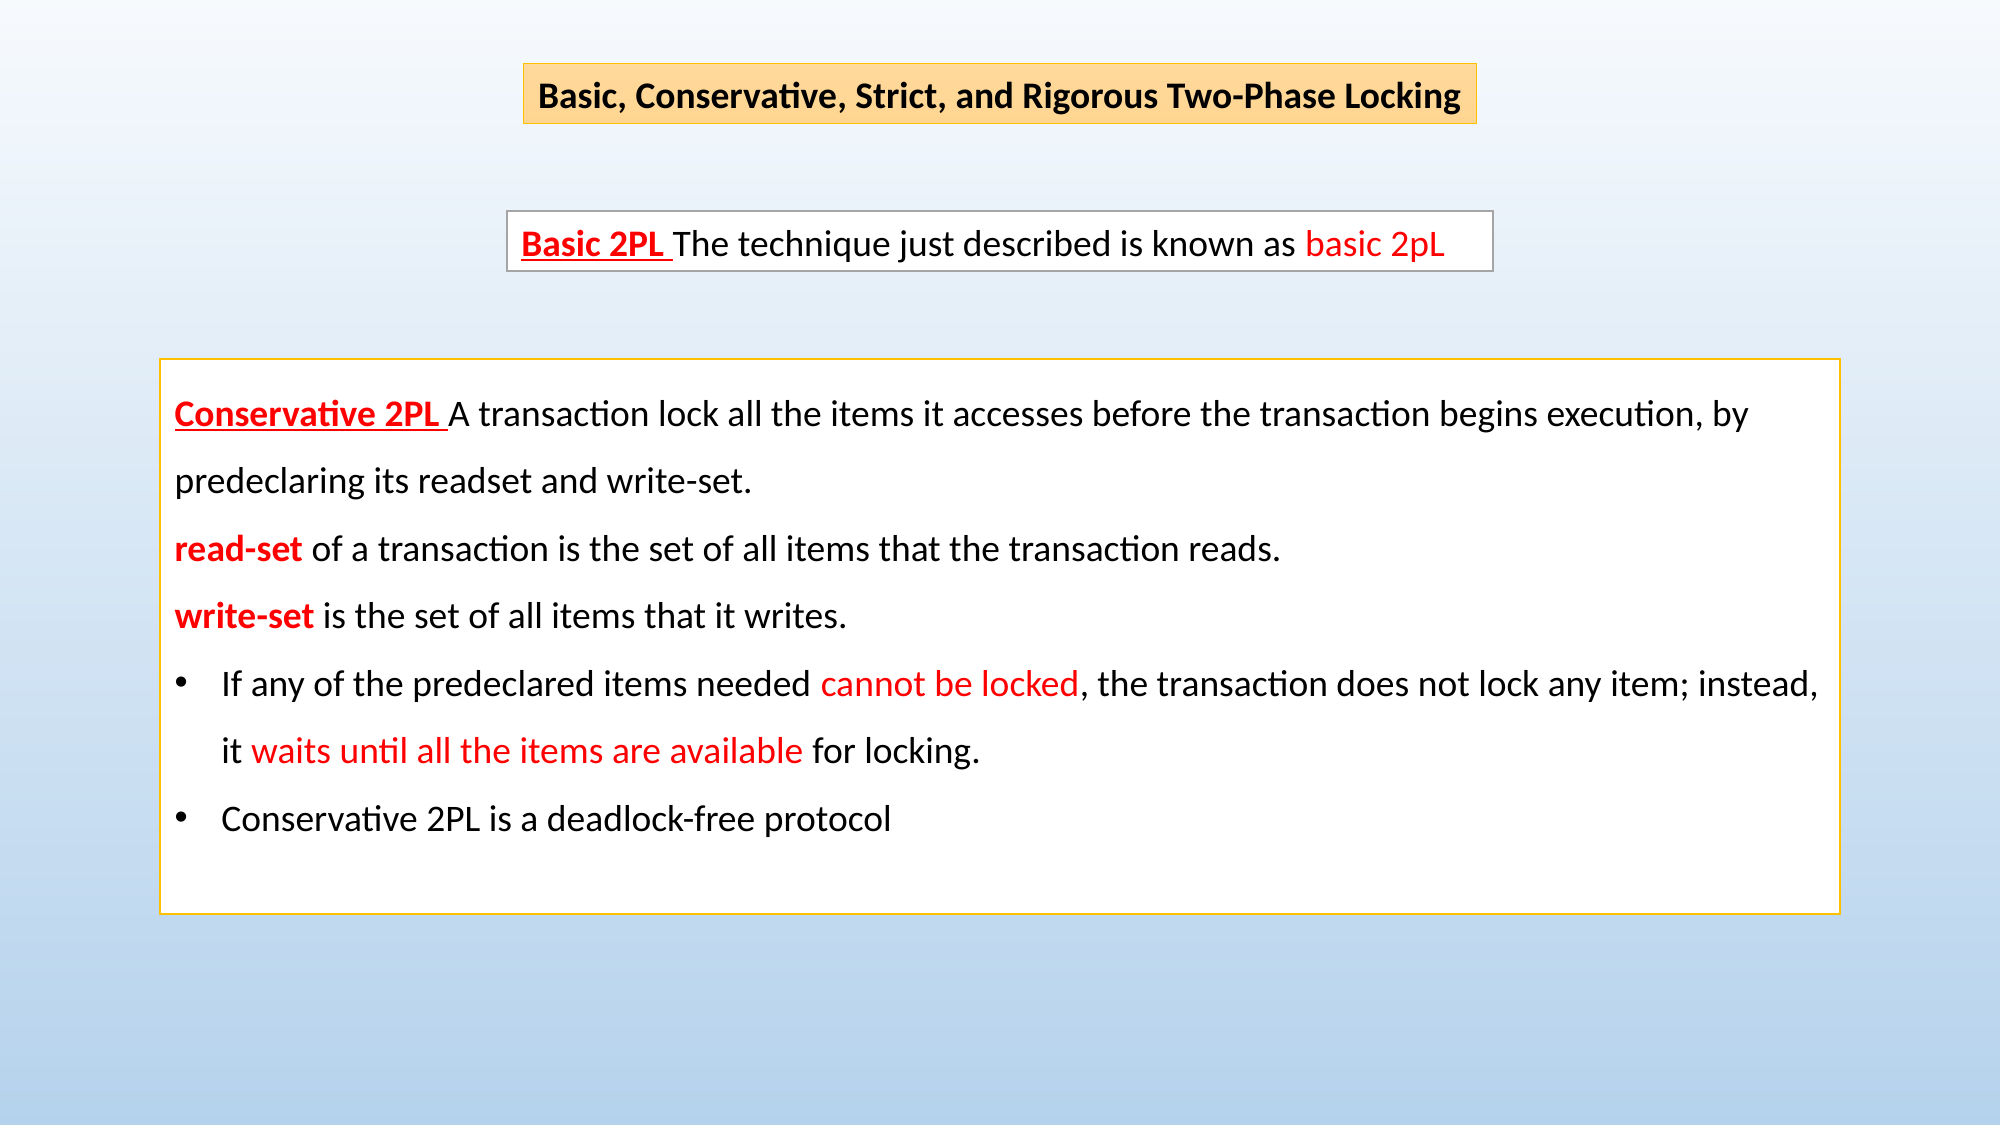

Basic, Conservative, Strict, and Rigorous Two-Phase Locking
Basic 2PL The technique just described is known as basic 2pL
Conservative 2PL A transaction lock all the items it accesses before the transaction begins execution, by predeclaring its readset and write-set.
read-set of a transaction is the set of all items that the transaction reads.
write-set is the set of all items that it writes.
If any of the predeclared items needed cannot be locked, the transaction does not lock any item; instead, it waits until all the items are available for locking.
Conservative 2PL is a deadlock-free protocol